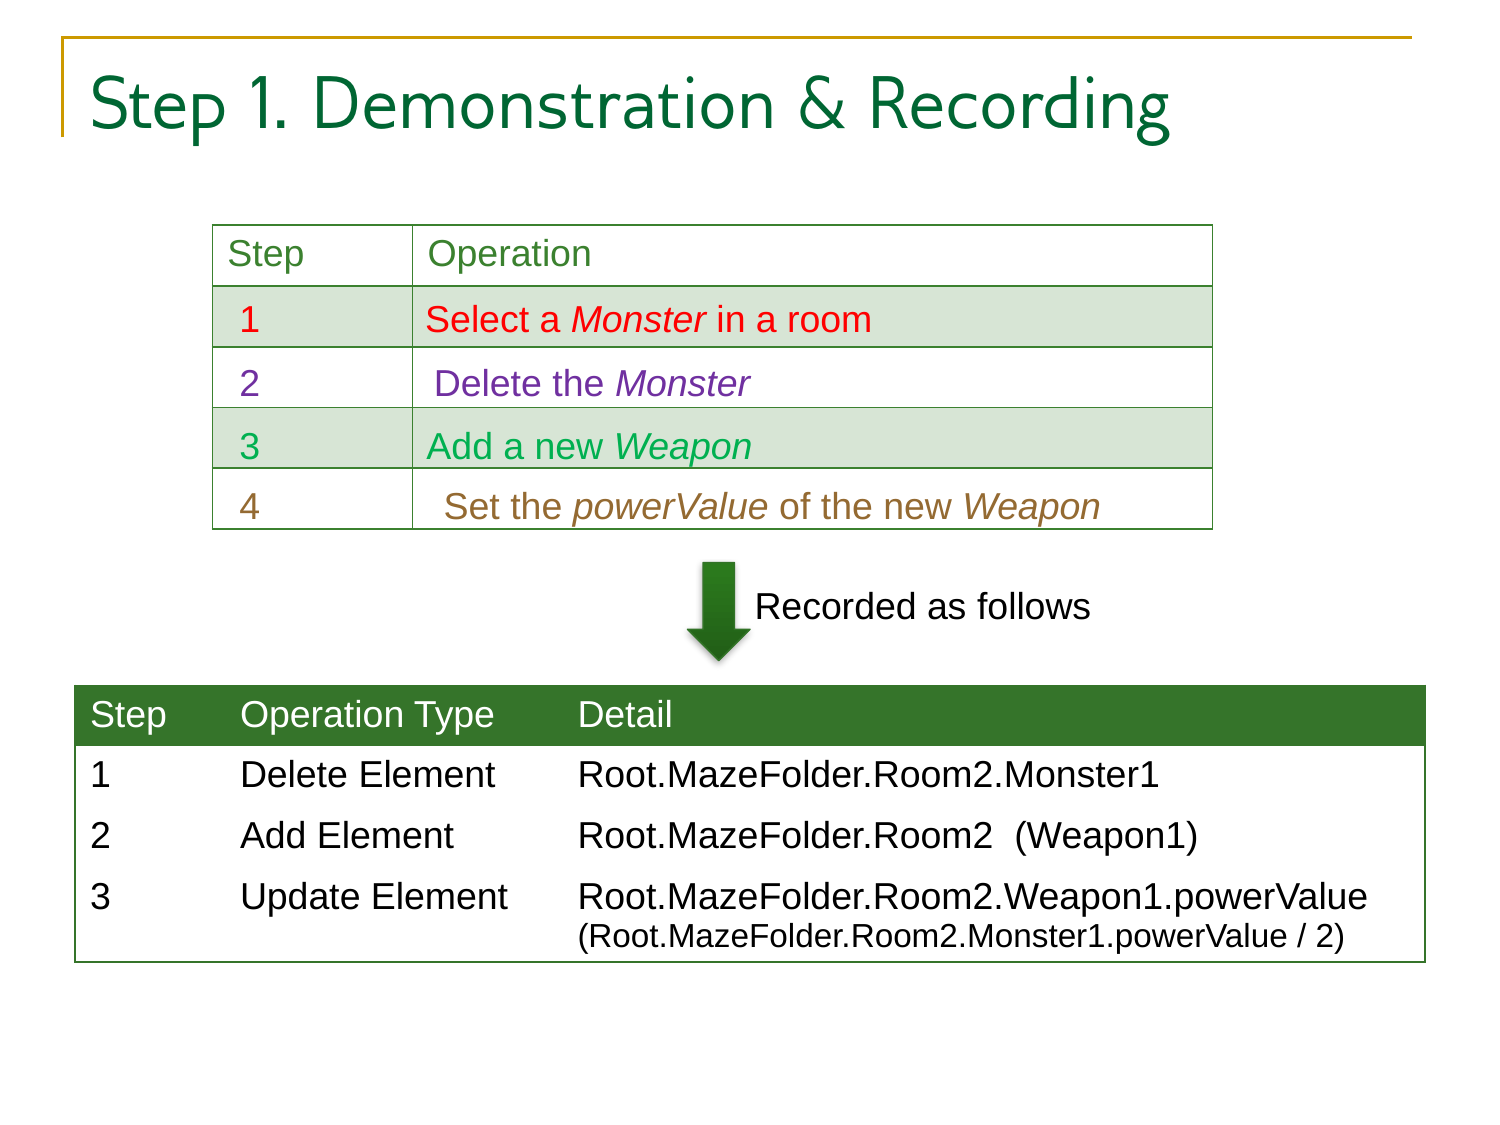

# Step 1. Demonstration & Recording
| Step | Operation |
| --- | --- |
|  |  |
|  |  |
|  |  |
|  |  |
1
Select a Monster in a room
2
Delete the Monster
3
Add a new Weapon
4
Set the powerValue of the new Weapon

Recorded as follows
| Step | Operation Type | Detail |
| --- | --- | --- |
| 1 | Delete Element | Root.MazeFolder.Room2.Monster1 |
| 2 | Add Element | Root.MazeFolder.Room2 (Weapon1) |
| 3 | Update Element | Root.MazeFolder.Room2.Weapon1.powerValue (Root.MazeFolder.Room2.Monster1.powerValue / 2) |